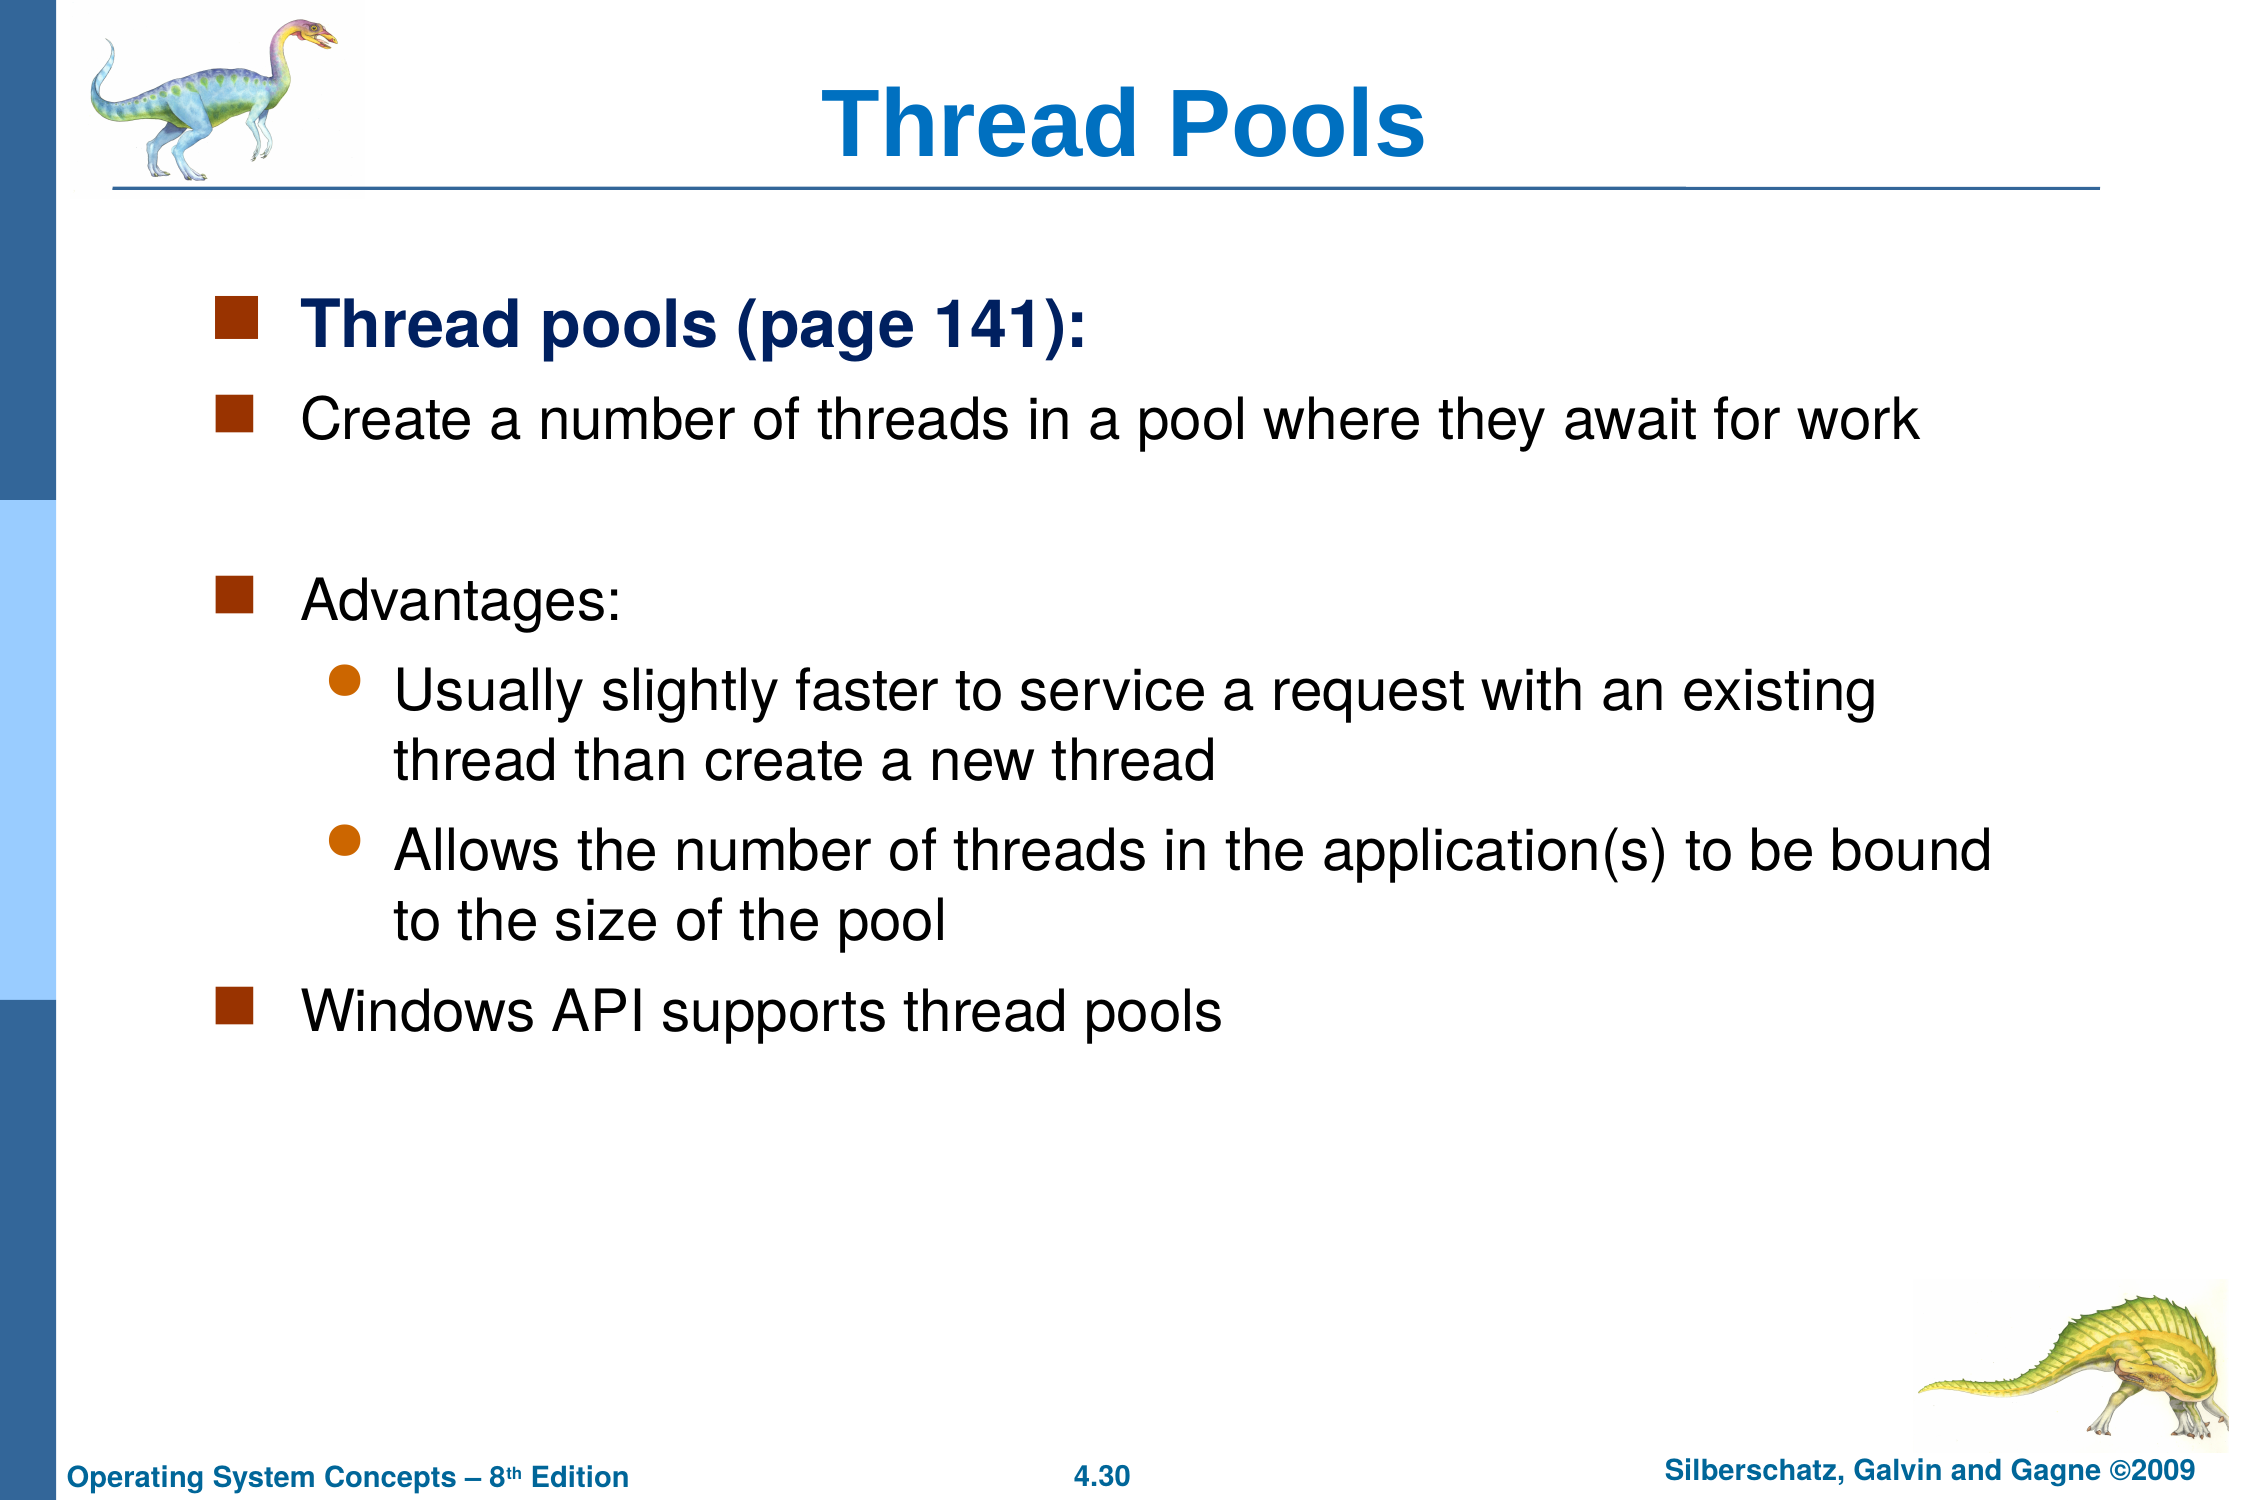

# Thread Pools
Thread pools (page 141):
Create a number of threads in a pool where they await for work

Advantages:
Usually slightly faster to service a request with an existing thread than create a new thread
Allows the number of threads in the application(s) to be bound to the size of the pool
Windows API supports thread pools